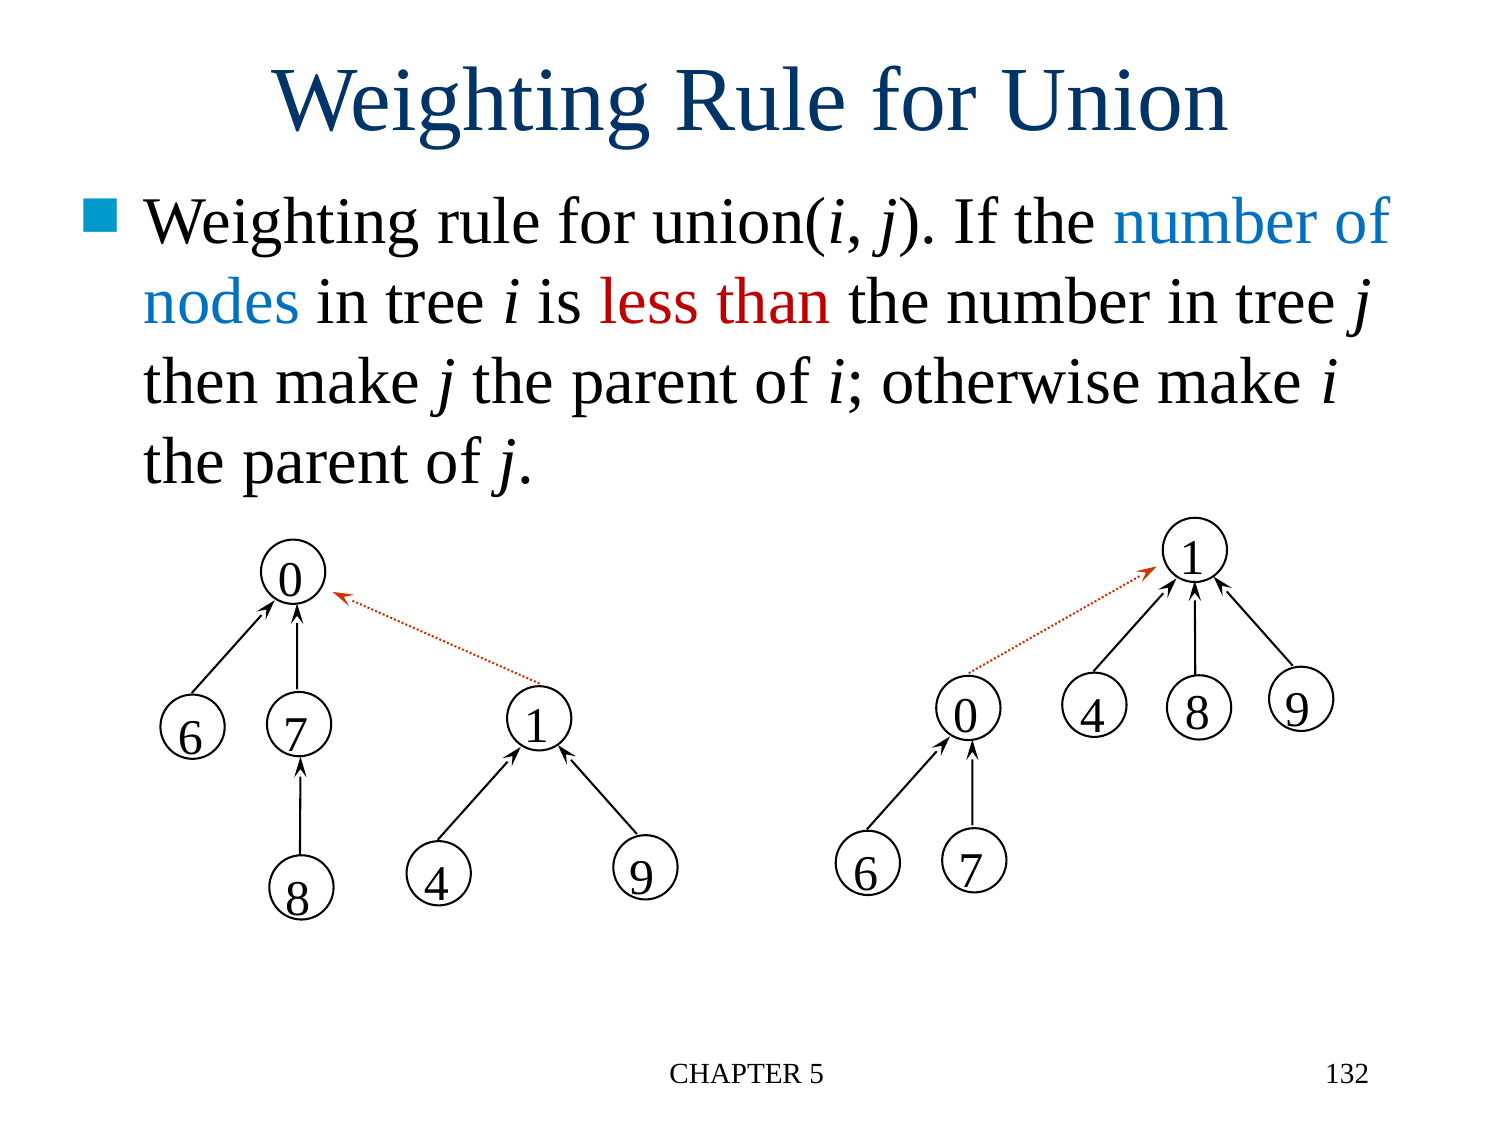

Weighting Rule for Union
Weighting rule for union(i, j). If the number of nodes in tree i is less than the number in tree j then make j the parent of i; otherwise make i the parent of j.
1

0

9
8

0
4

1

7

6

7

6

9

4

8
CHAPTER 5
132